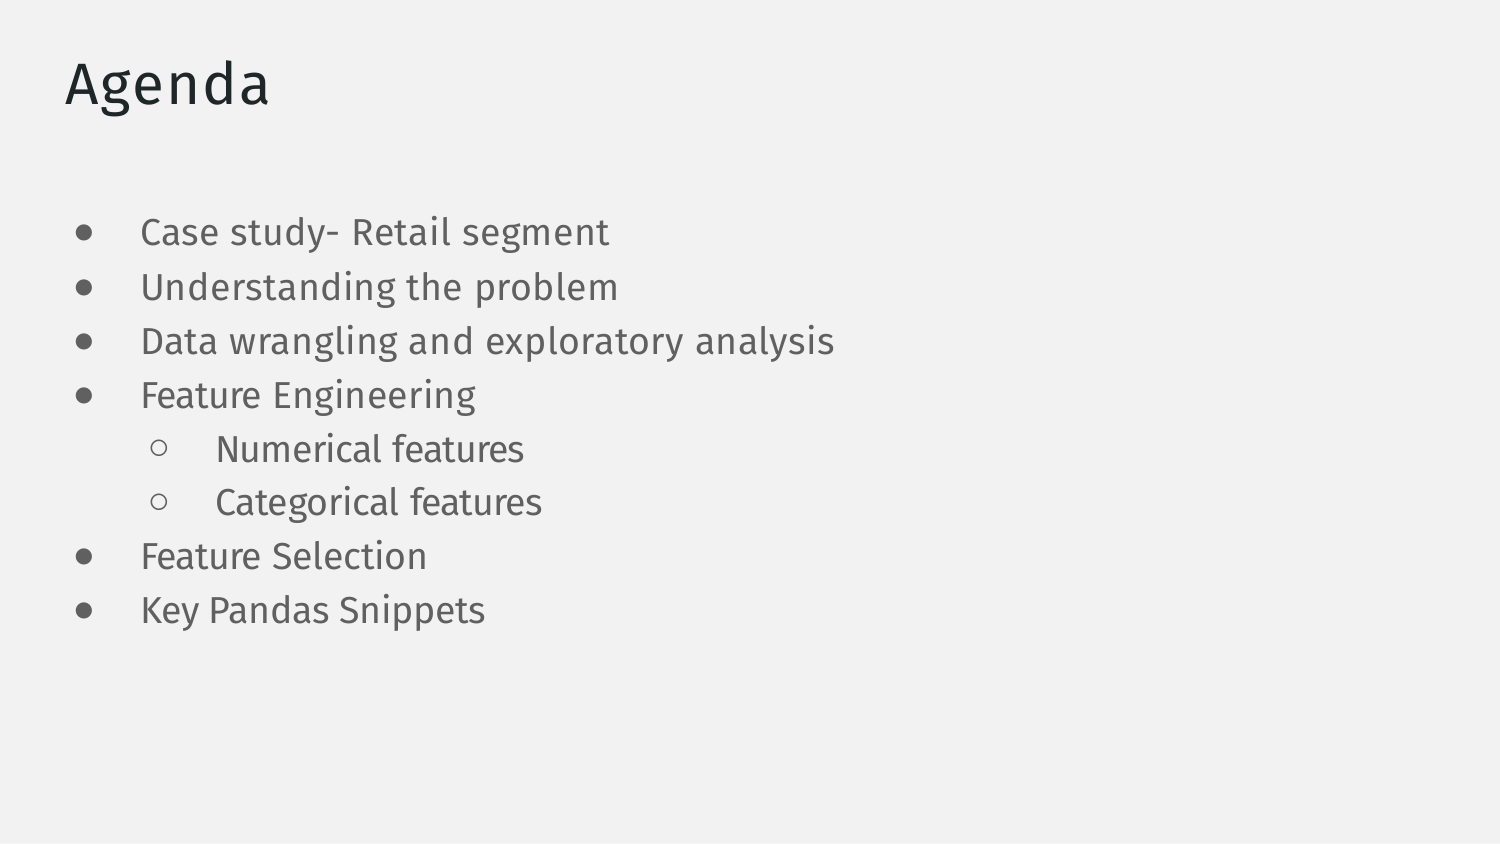

# Agenda
Case study- Retail segment
Understanding the problem
Data wrangling and exploratory analysis
Feature Engineering
Numerical features
Categorical features
Feature Selection
Key Pandas Snippets